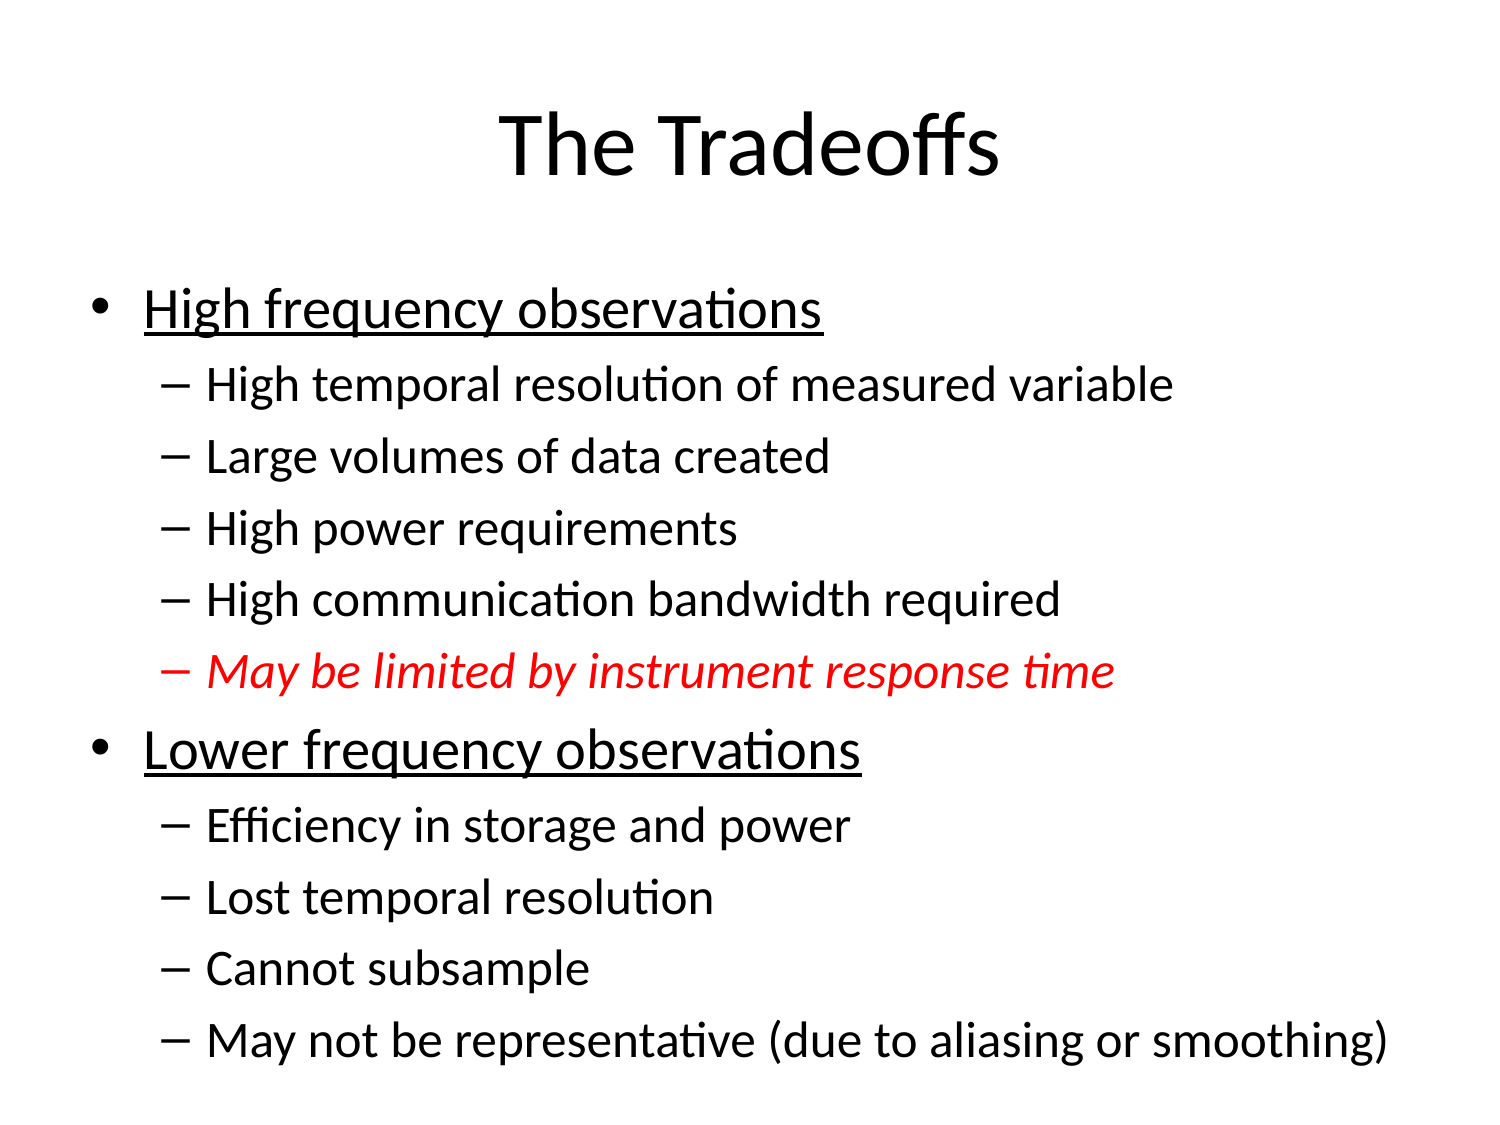

# The Tradeoffs
High frequency observations
High temporal resolution of measured variable
Large volumes of data created
High power requirements
High communication bandwidth required
May be limited by instrument response time
Lower frequency observations
Efficiency in storage and power
Lost temporal resolution
Cannot subsample
May not be representative (due to aliasing or smoothing)